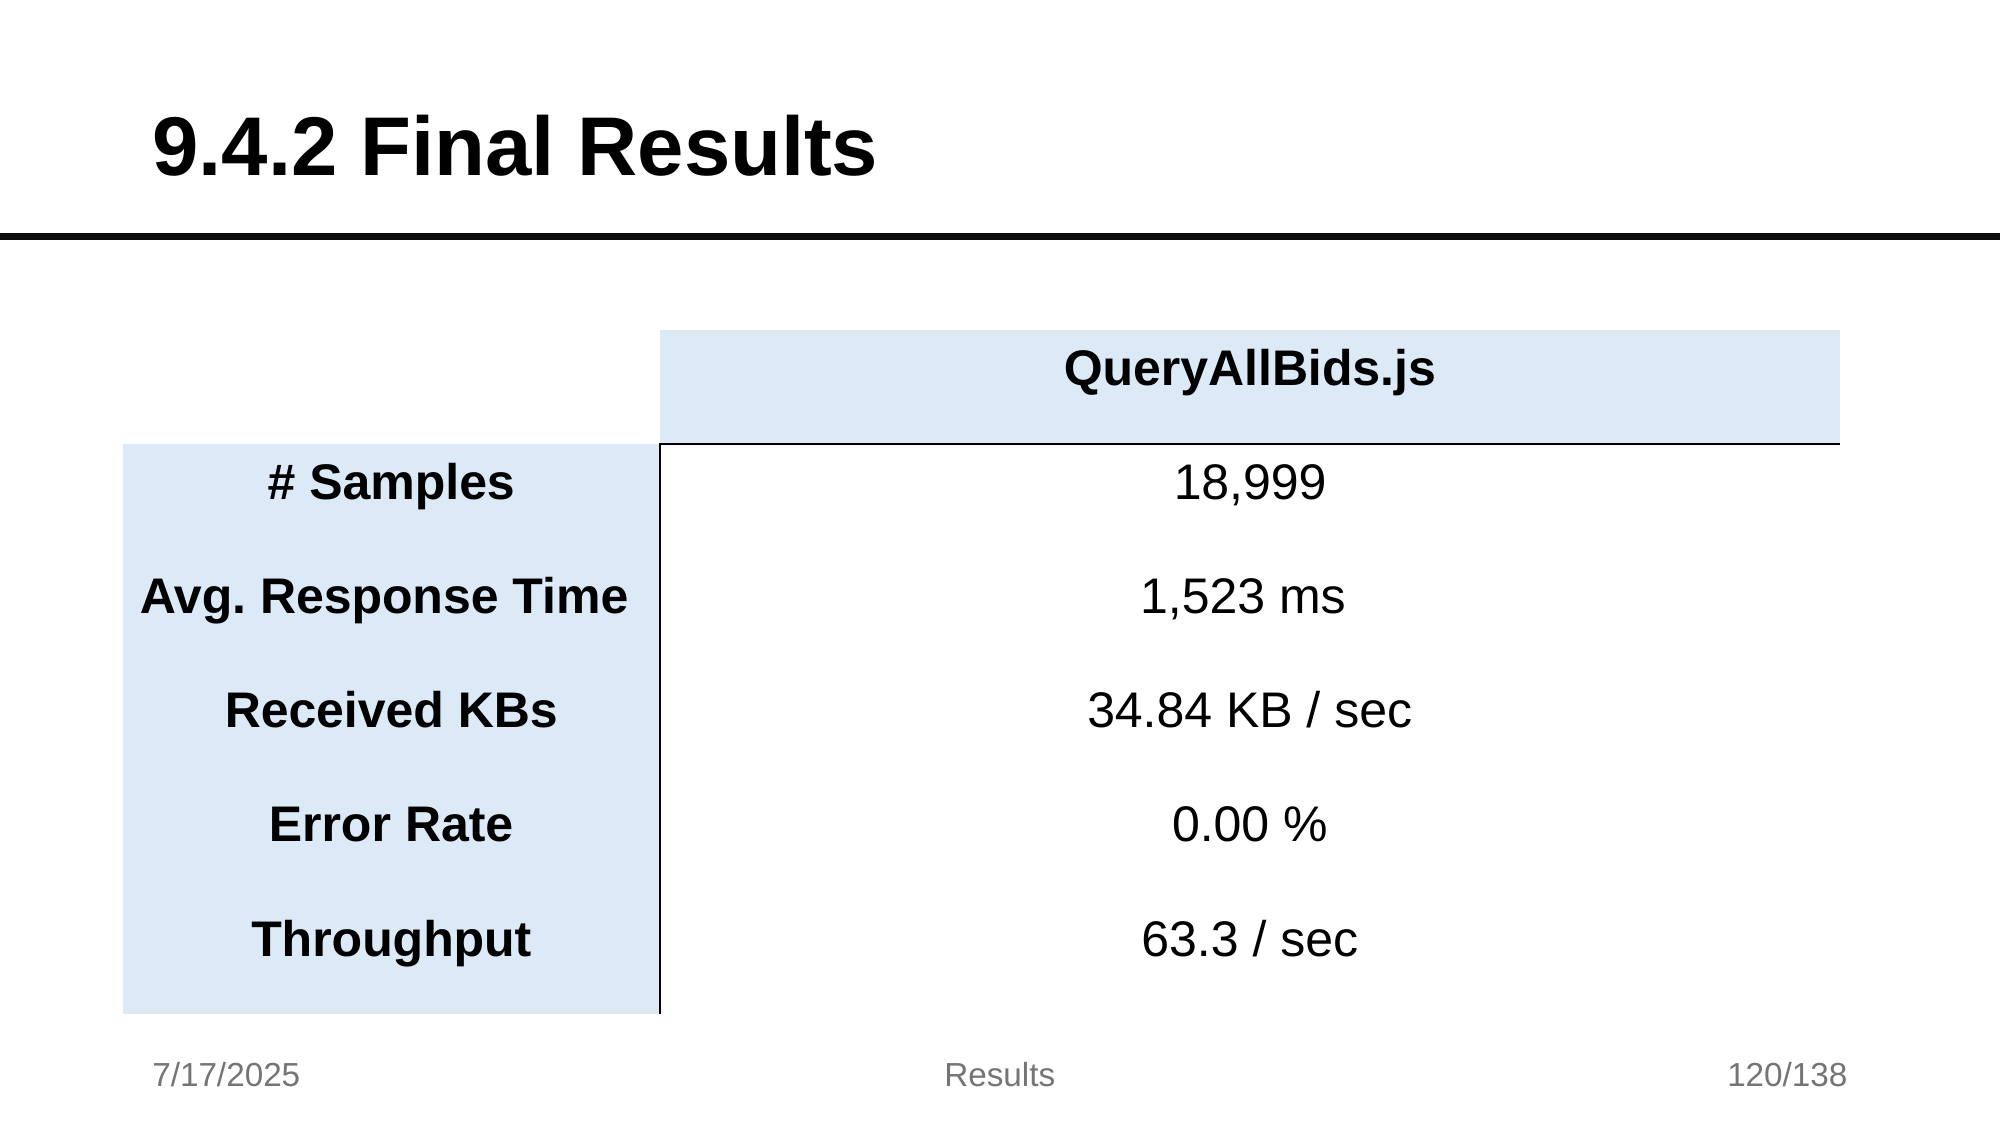

# 9.4.2 Final Results

|  | QueryAllBids.js |
| --- | --- |
| # Samples | 18,999 |
| Avg. Response Time | 1,523 ms |
| Received KBs | 34.84 KB / sec |
| Error Rate | 0.00 % |
| Throughput | 63.3 / sec |
7/17/2025
Results
120/138